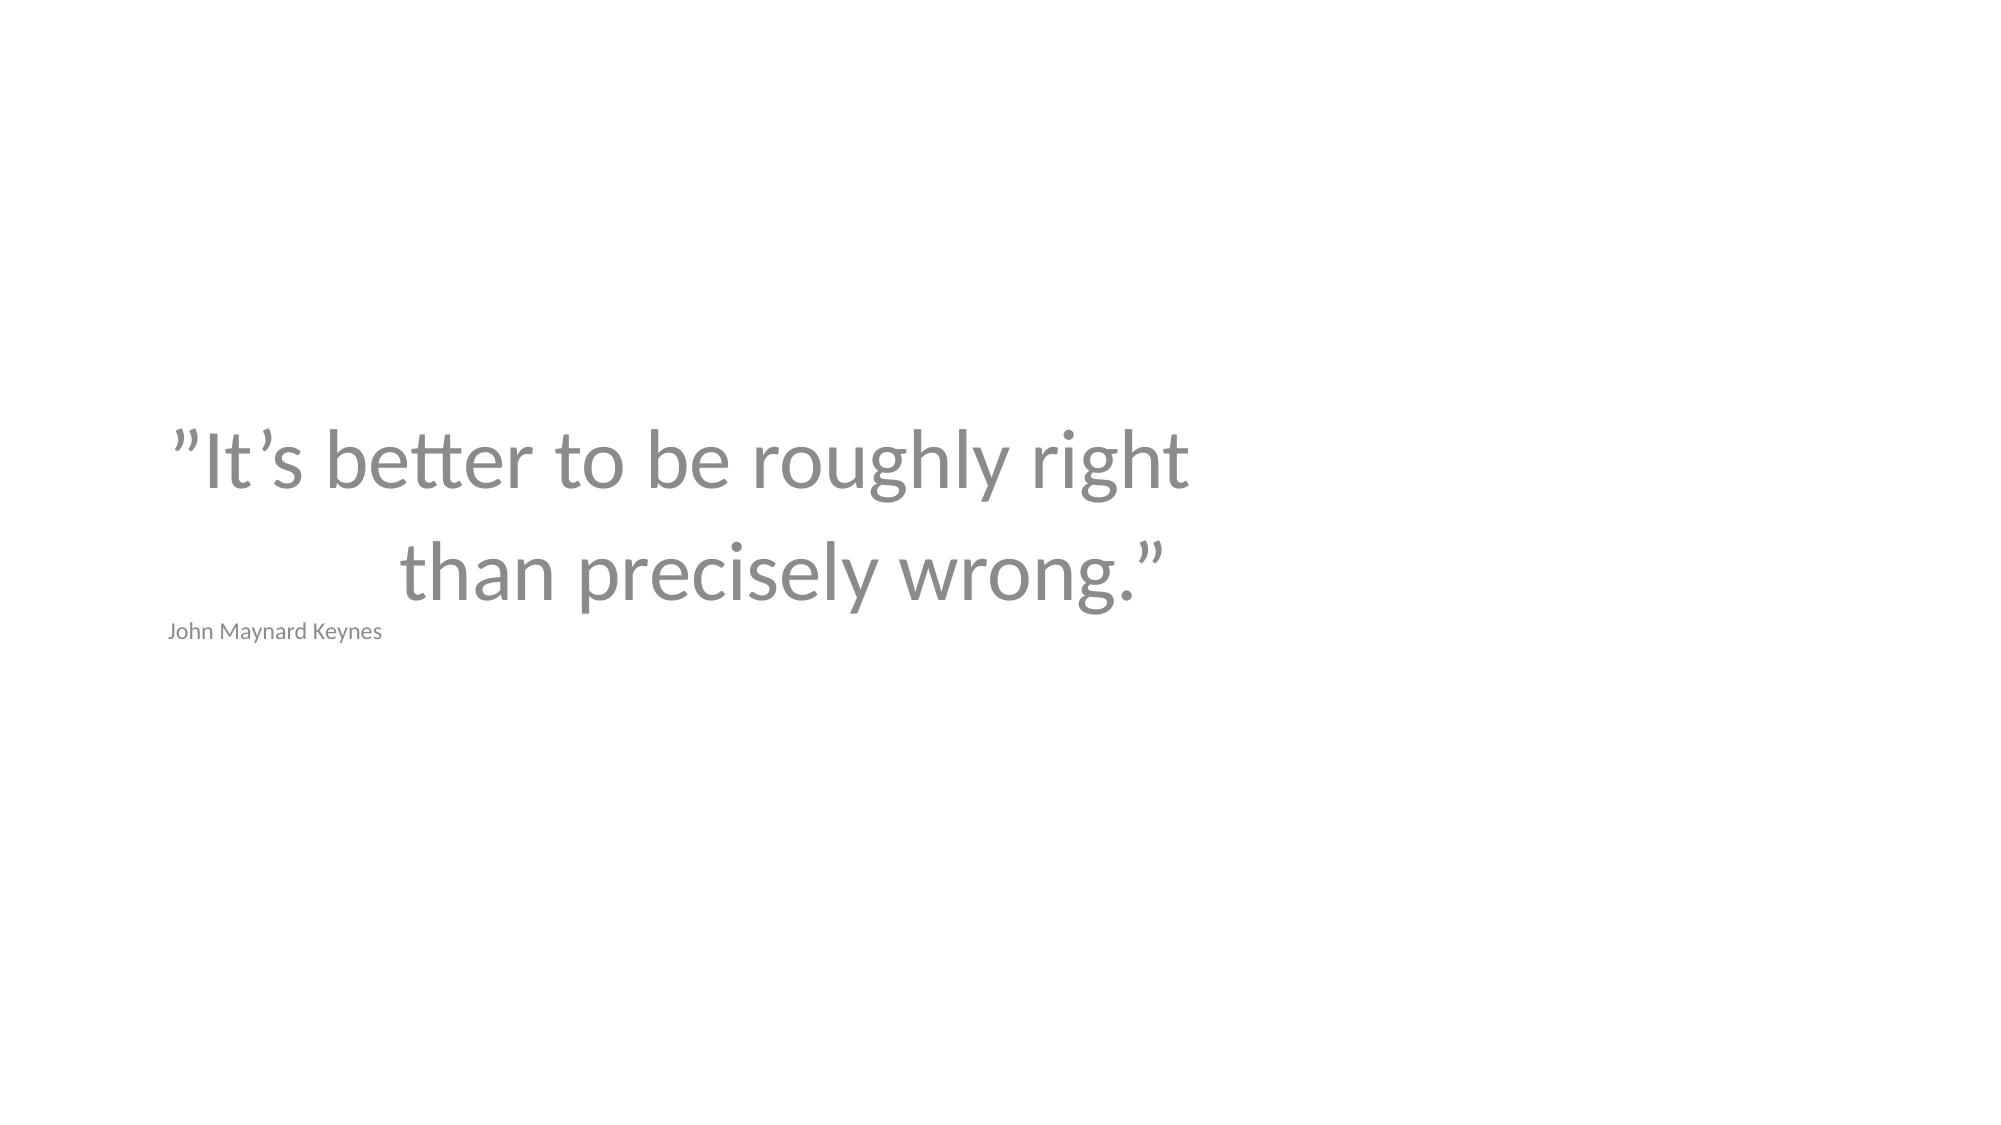

”It’s better to be roughly right
            than precisely wrong.”
John Maynard Keynes